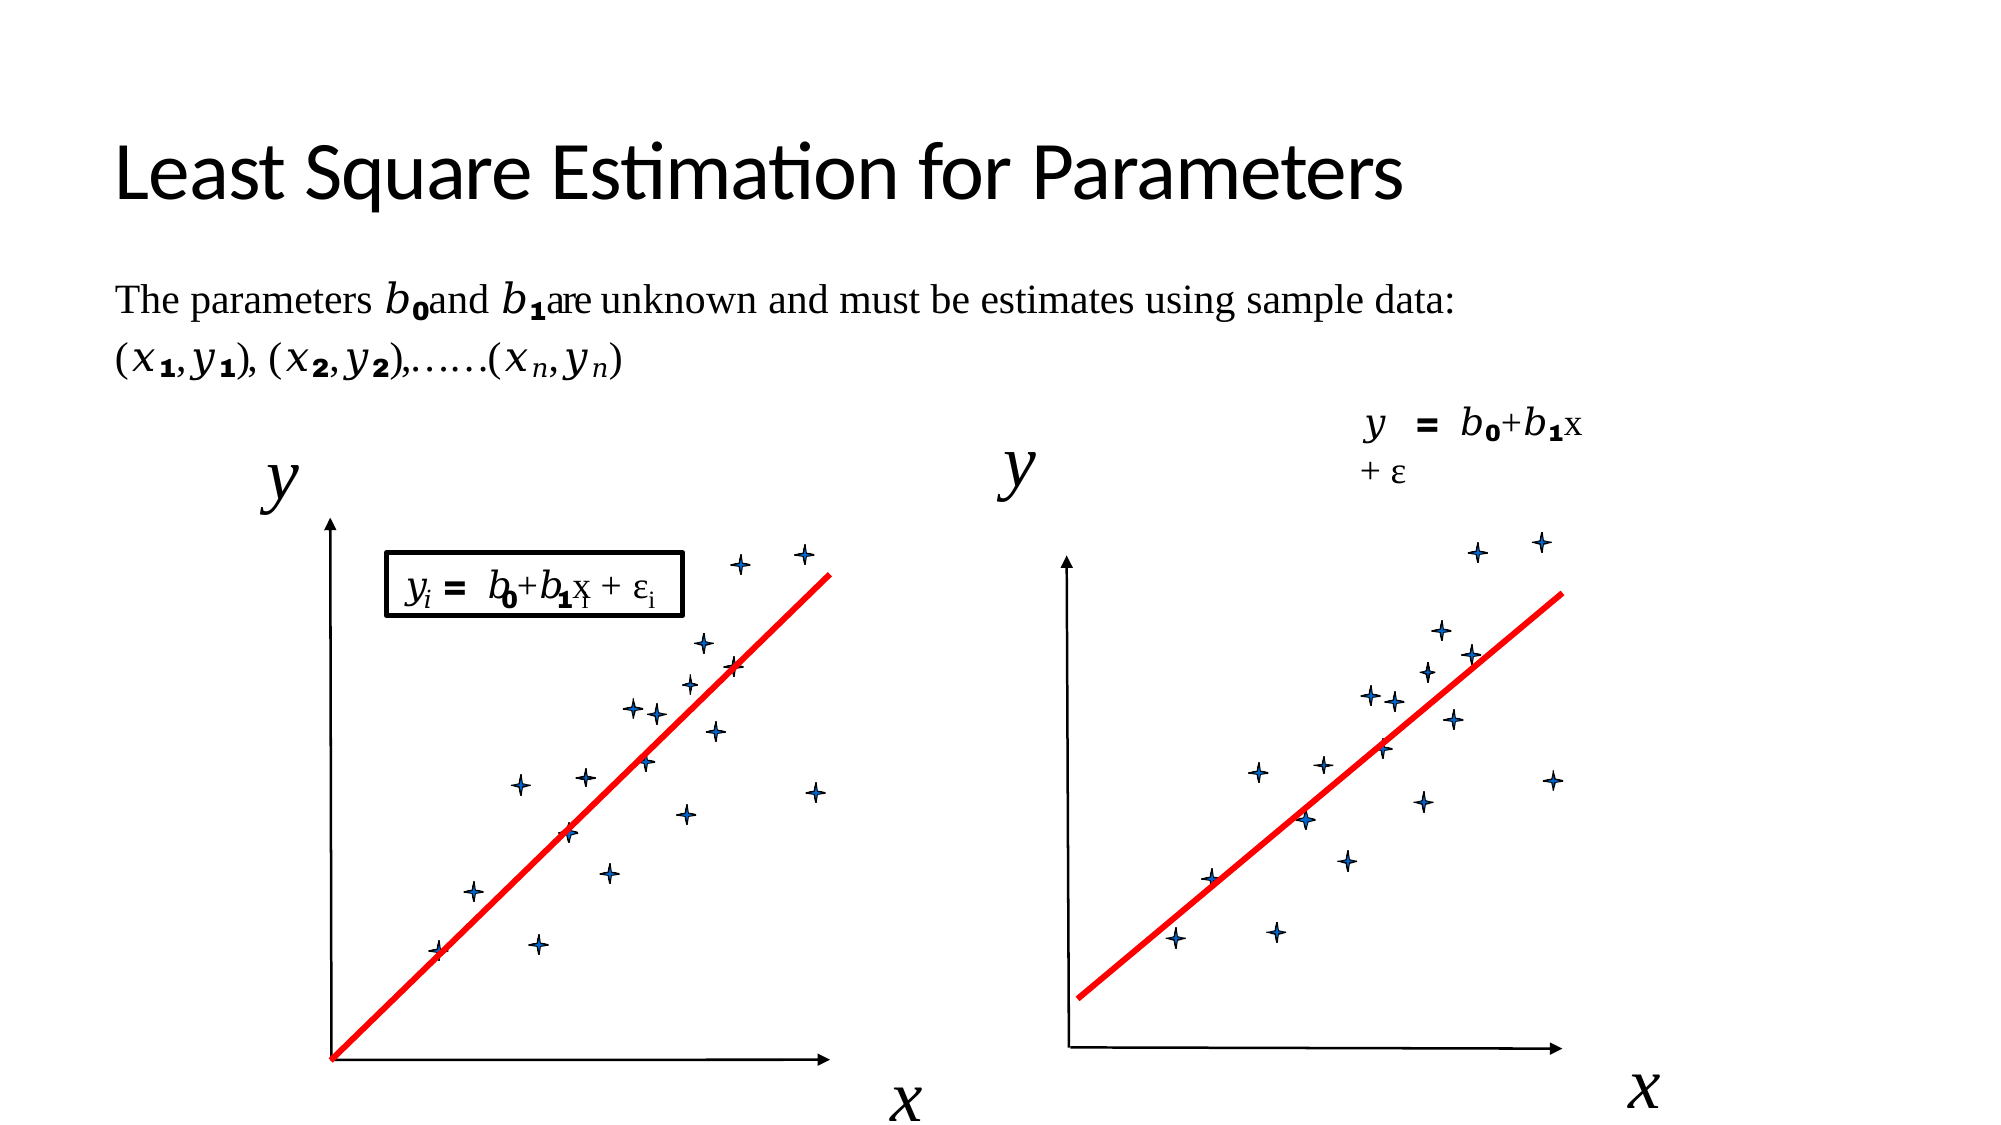

# Least Square Estimation for Parameters
The parameters 𝑏0 and 𝑏1are unknown and must be estimates using sample data:
(𝑥1,𝑦1), (𝑥2,𝑦2),……(𝑥𝑛,𝑦𝑛)
𝑦 = 𝑏0+𝑏1x + ɛ
y
y

𝑦	= 𝑏 +𝑏 x + ɛ
𝑖	0	1 i
i
x
x